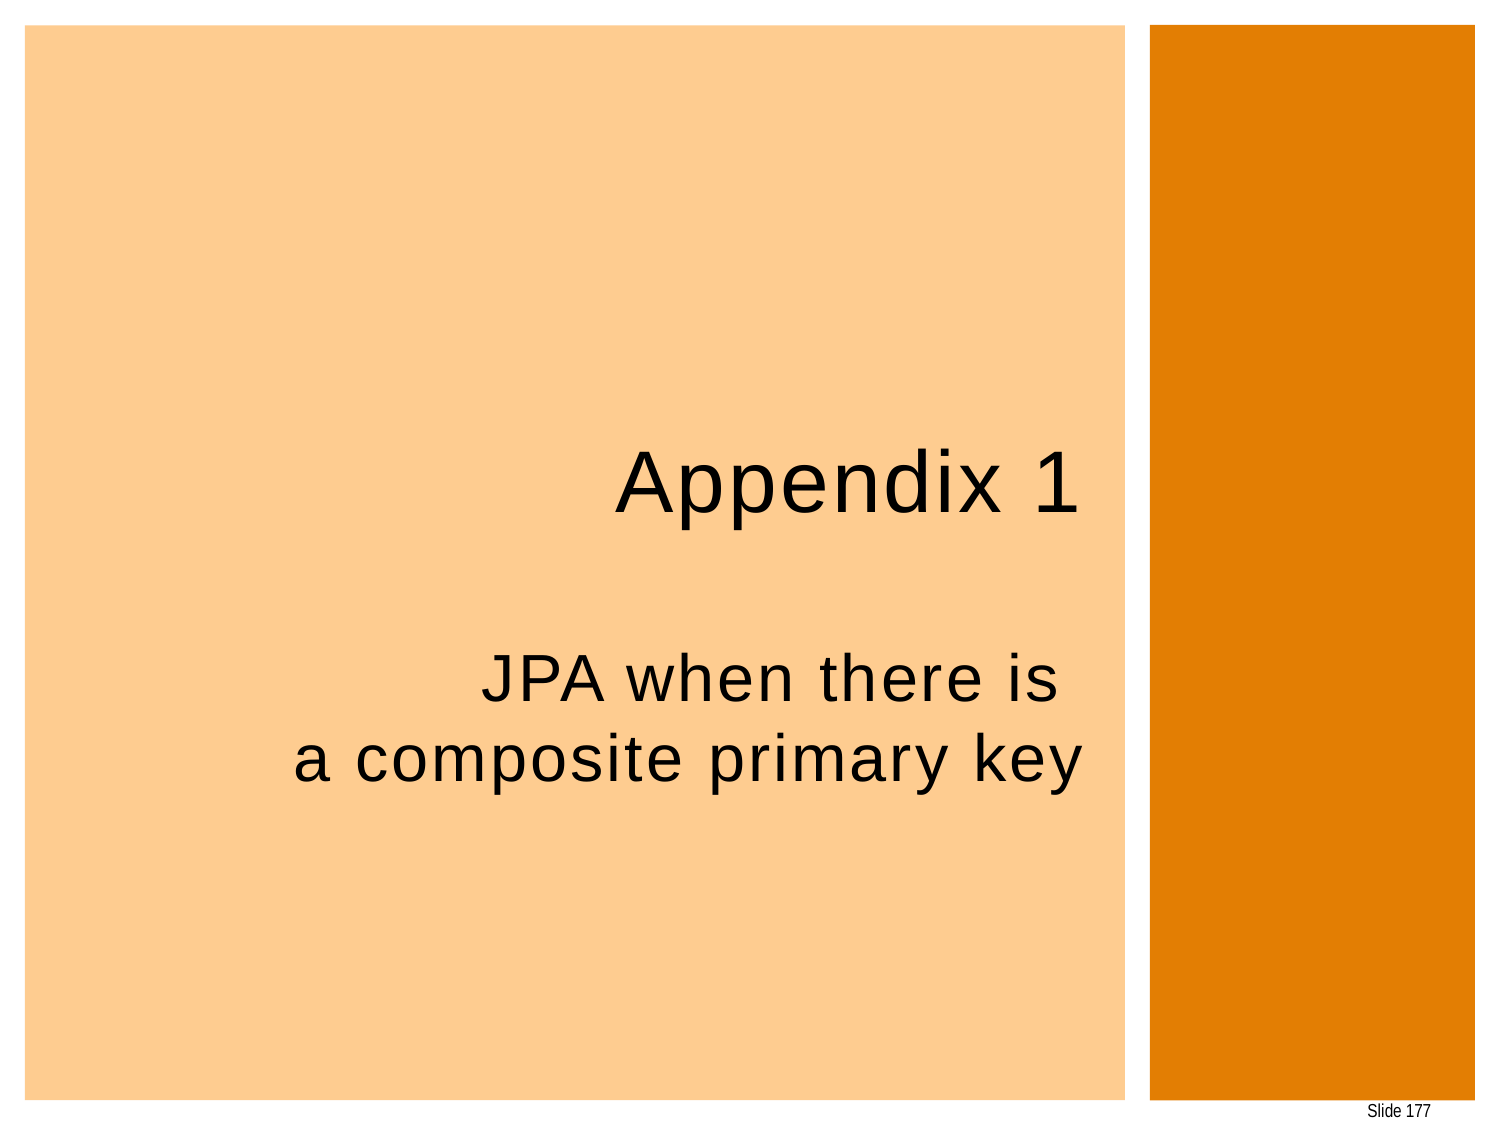

# Appendix 1 JPA when there is a composite primary key